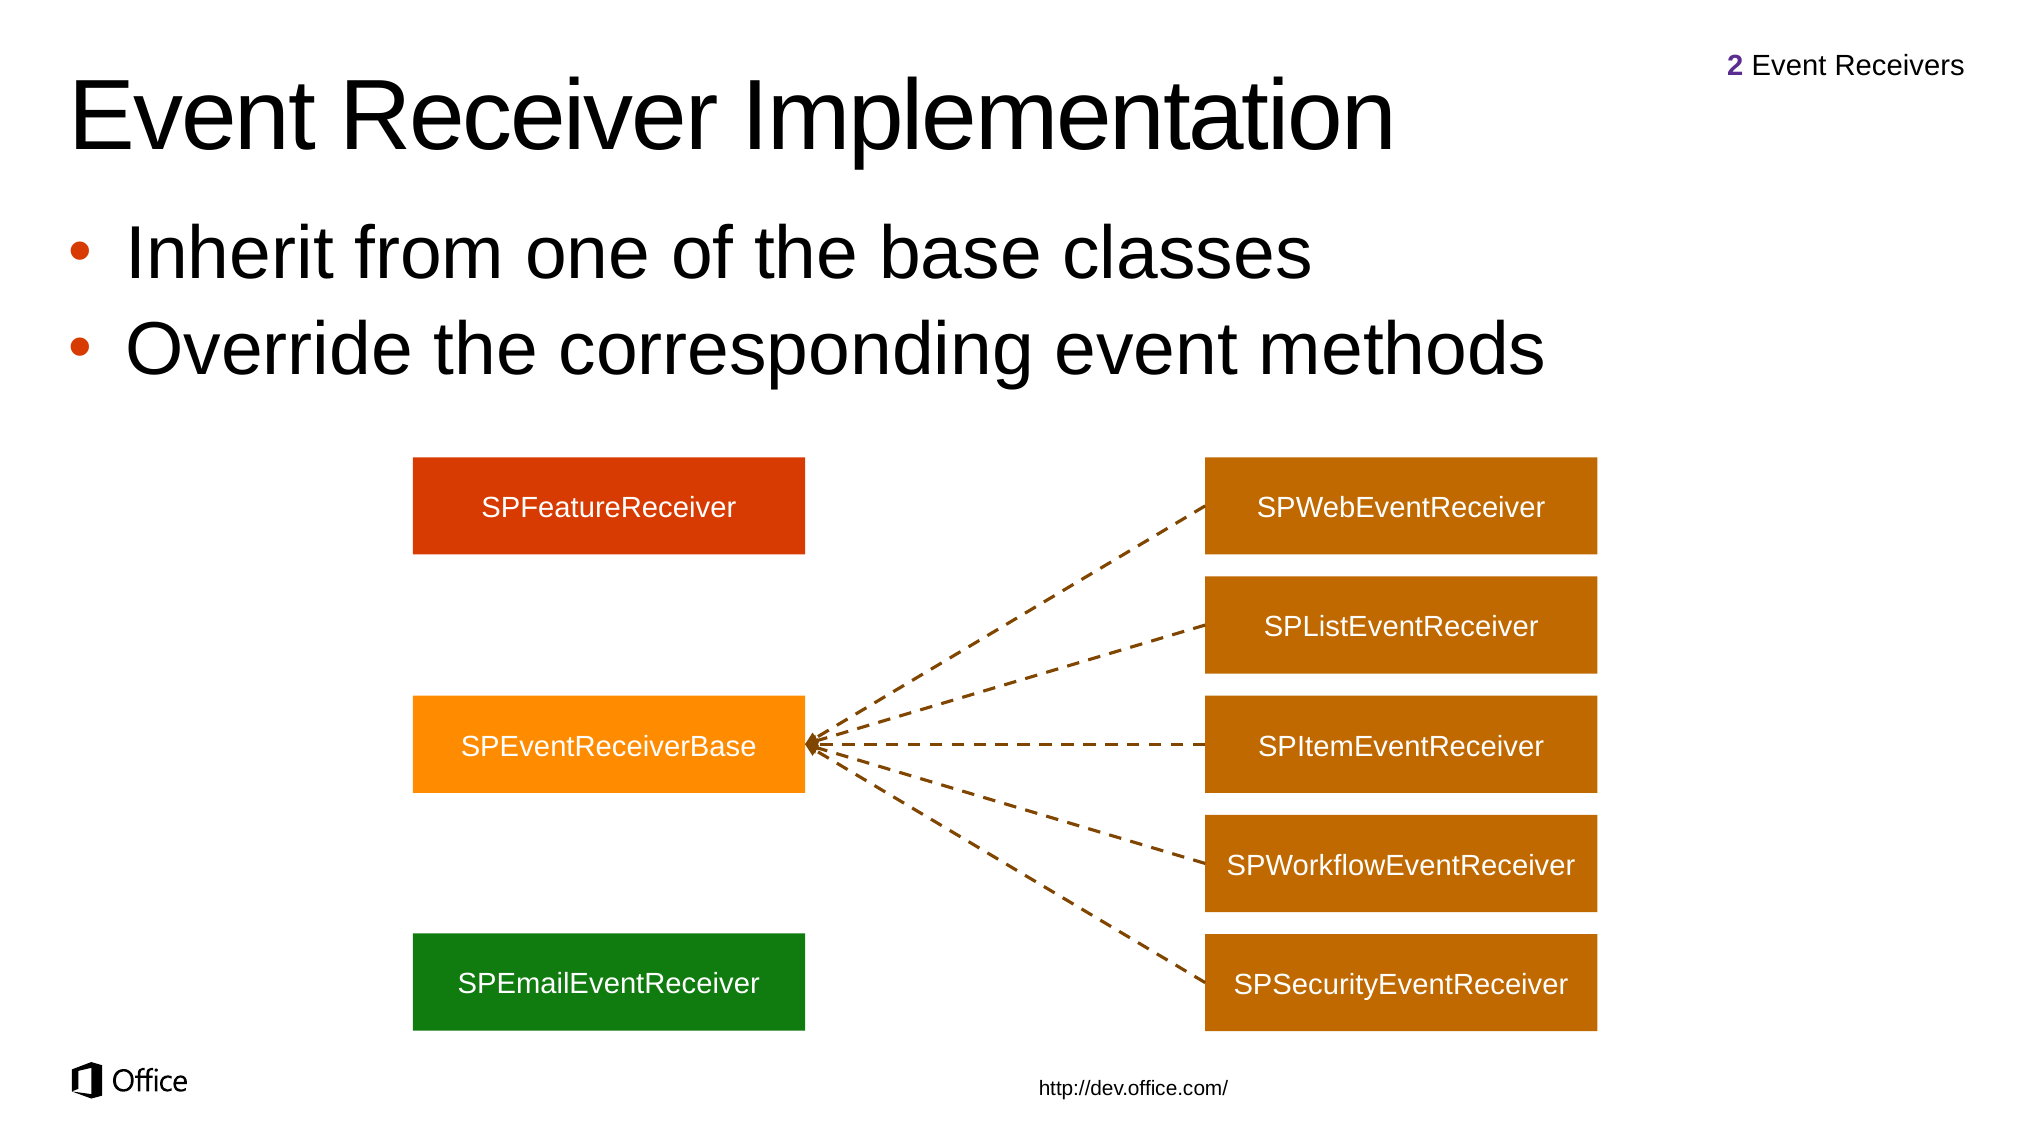

2 Event Receivers

# Event Receiver Implementation
Inherit from one of the base classes
Override the corresponding event methods
SPFeatureReceiver
SPWebEventReceiver
SPListEventReceiver
SPEventReceiverBase
SPItemEventReceiver
SPWorkflowEventReceiver
SPEmailEventReceiver
SPSecurityEventReceiver